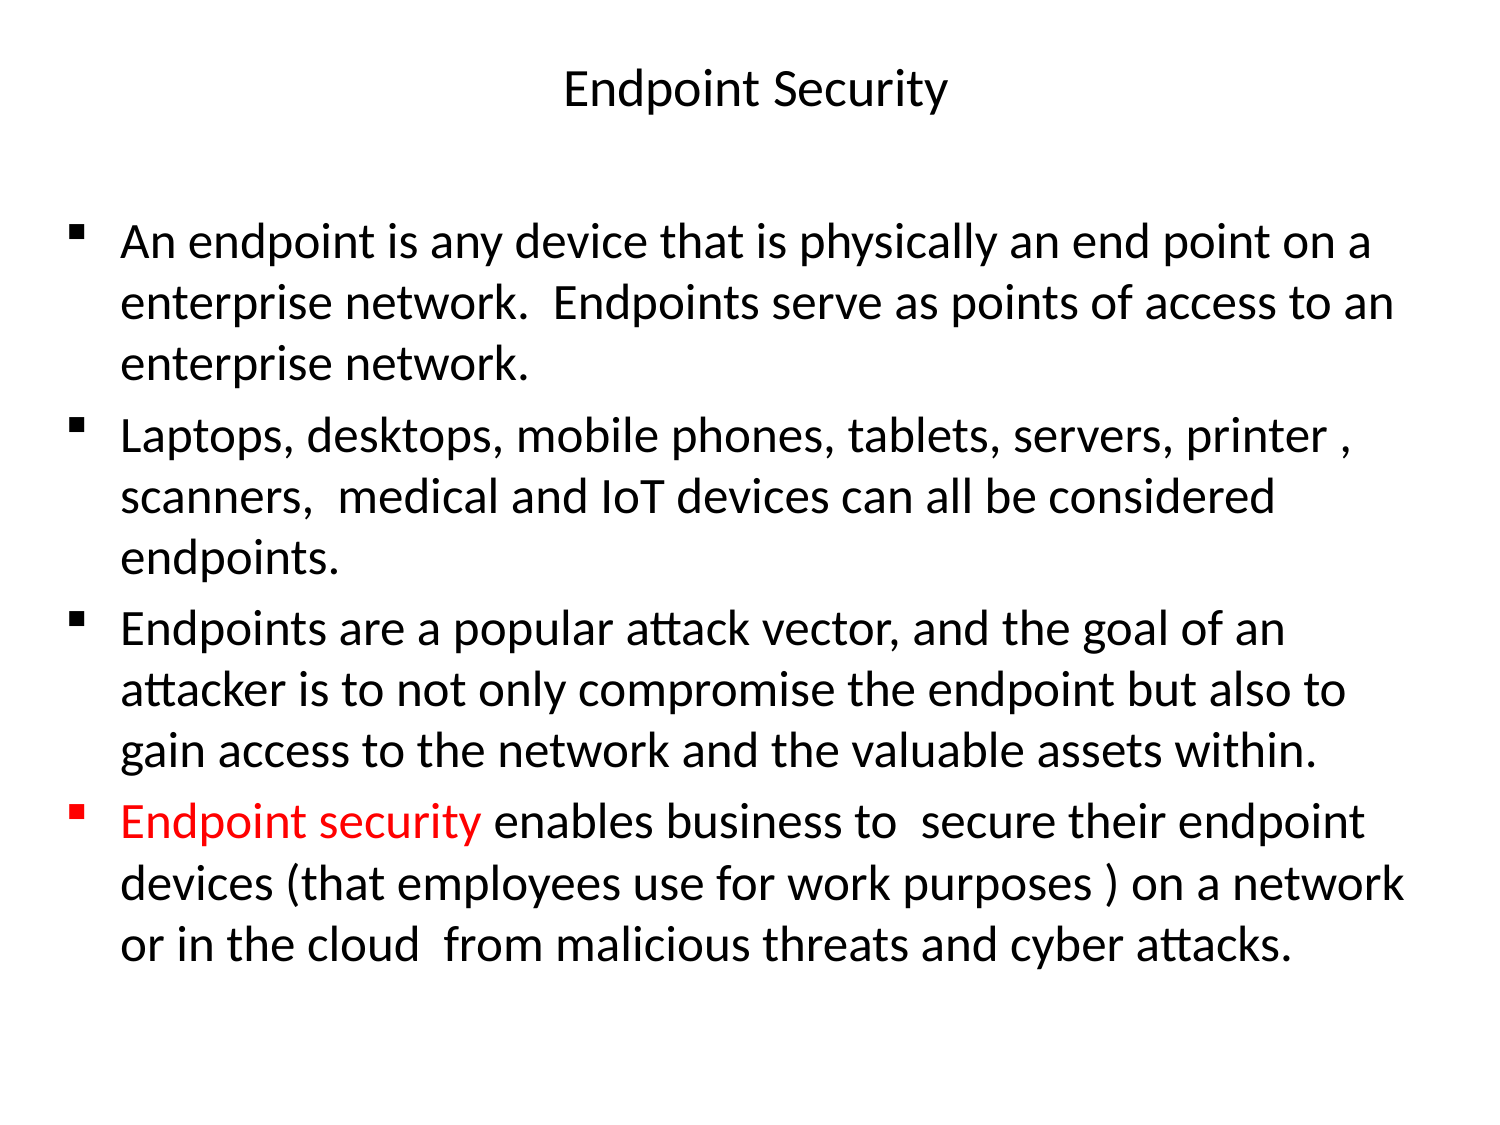

# Endpoint Security
An endpoint is any device that is physically an end point on a enterprise network.  Endpoints serve as points of access to an enterprise network.
Laptops, desktops, mobile phones, tablets, servers, printer , scanners,  medical and IoT devices can all be considered endpoints.
Endpoints are a popular attack vector, and the goal of an attacker is to not only compromise the endpoint but also to gain access to the network and the valuable assets within.
Endpoint security enables business to  secure their endpoint devices (that employees use for work purposes ) on a network or in the cloud  from malicious threats and cyber attacks.